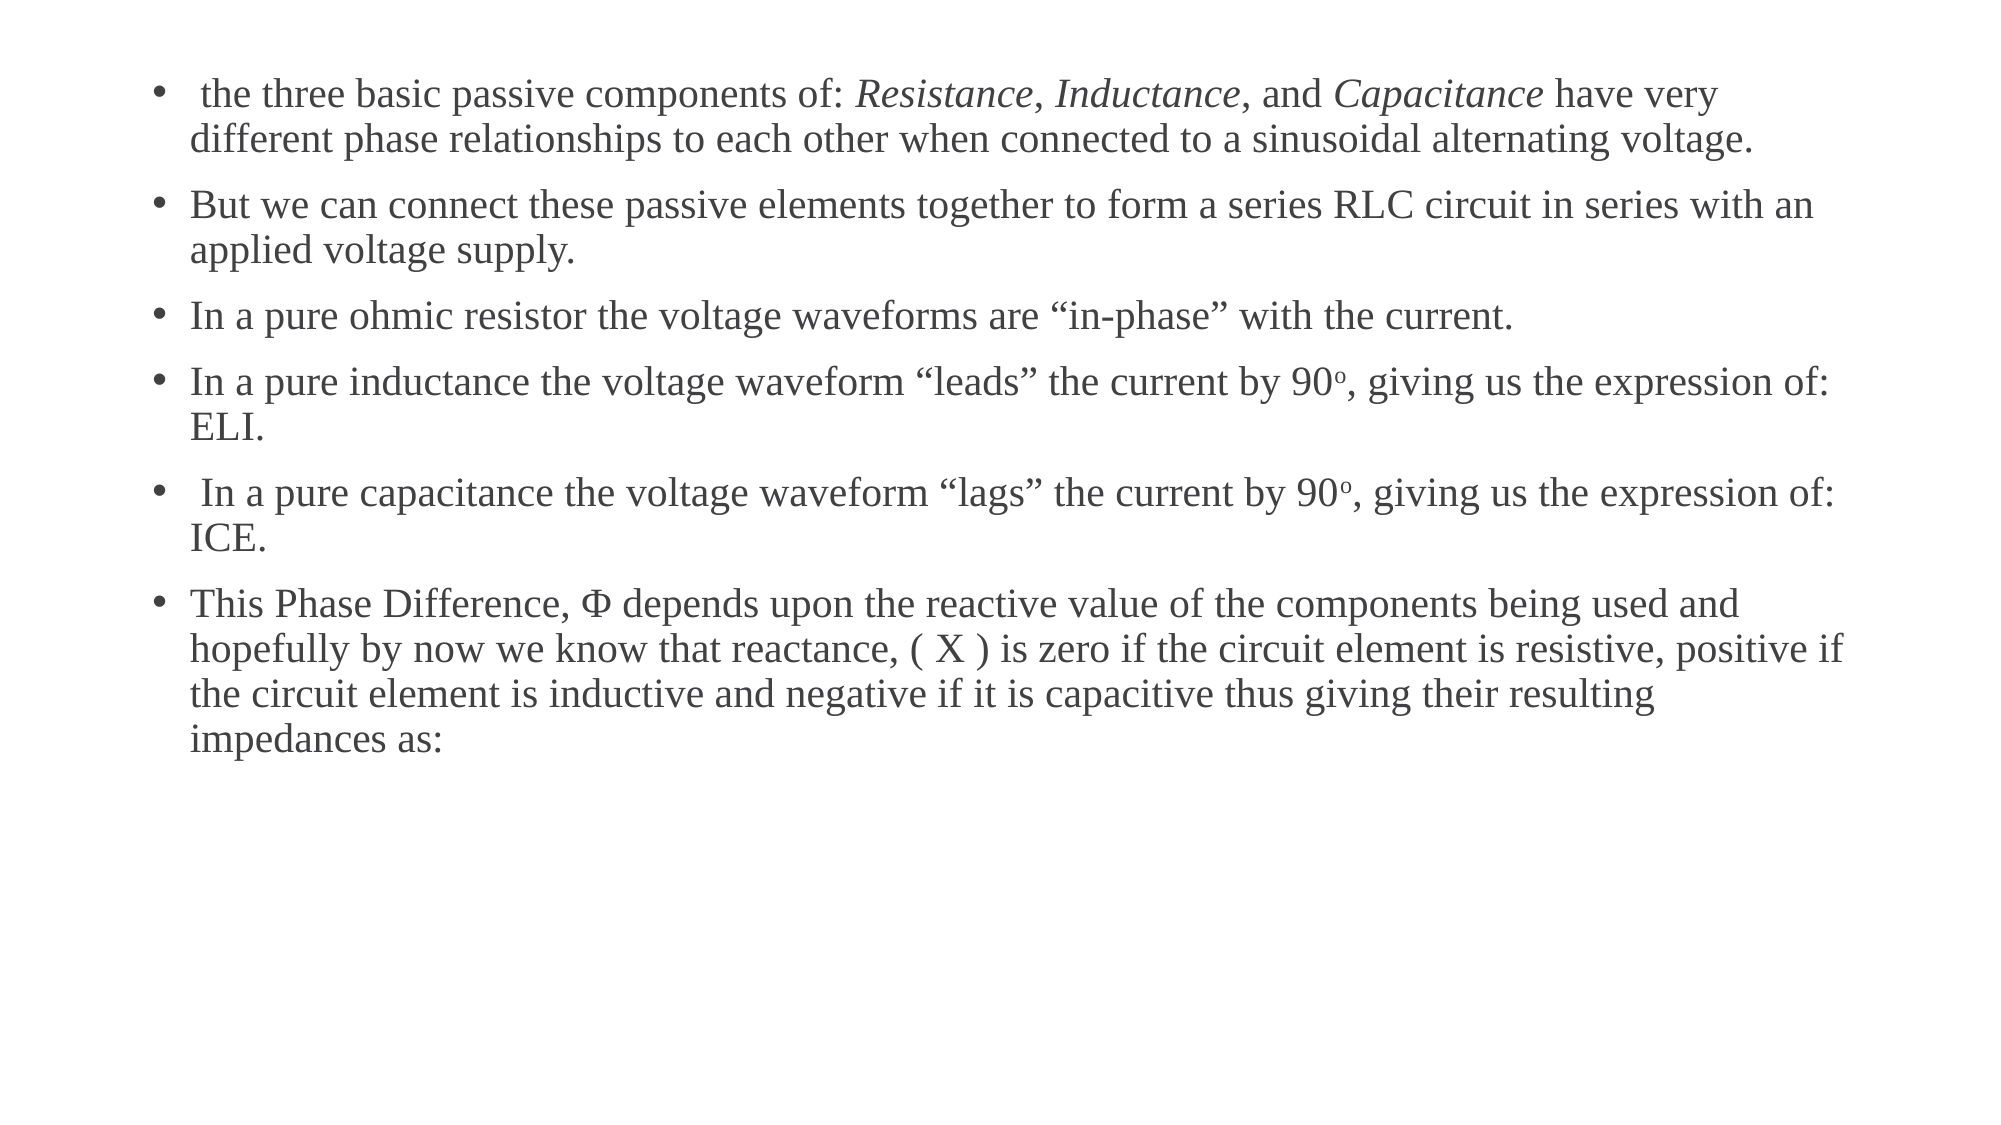

the three basic passive components of: Resistance, Inductance, and Capacitance have very different phase relationships to each other when connected to a sinusoidal alternating voltage.
But we can connect these passive elements together to form a series RLC circuit in series with an applied voltage supply.
In a pure ohmic resistor the voltage waveforms are “in-phase” with the current.
In a pure inductance the voltage waveform “leads” the current by 90o, giving us the expression of: ELI.
 In a pure capacitance the voltage waveform “lags” the current by 90o, giving us the expression of: ICE.
This Phase Difference, Φ depends upon the reactive value of the components being used and hopefully by now we know that reactance, ( X ) is zero if the circuit element is resistive, positive if the circuit element is inductive and negative if it is capacitive thus giving their resulting impedances as: